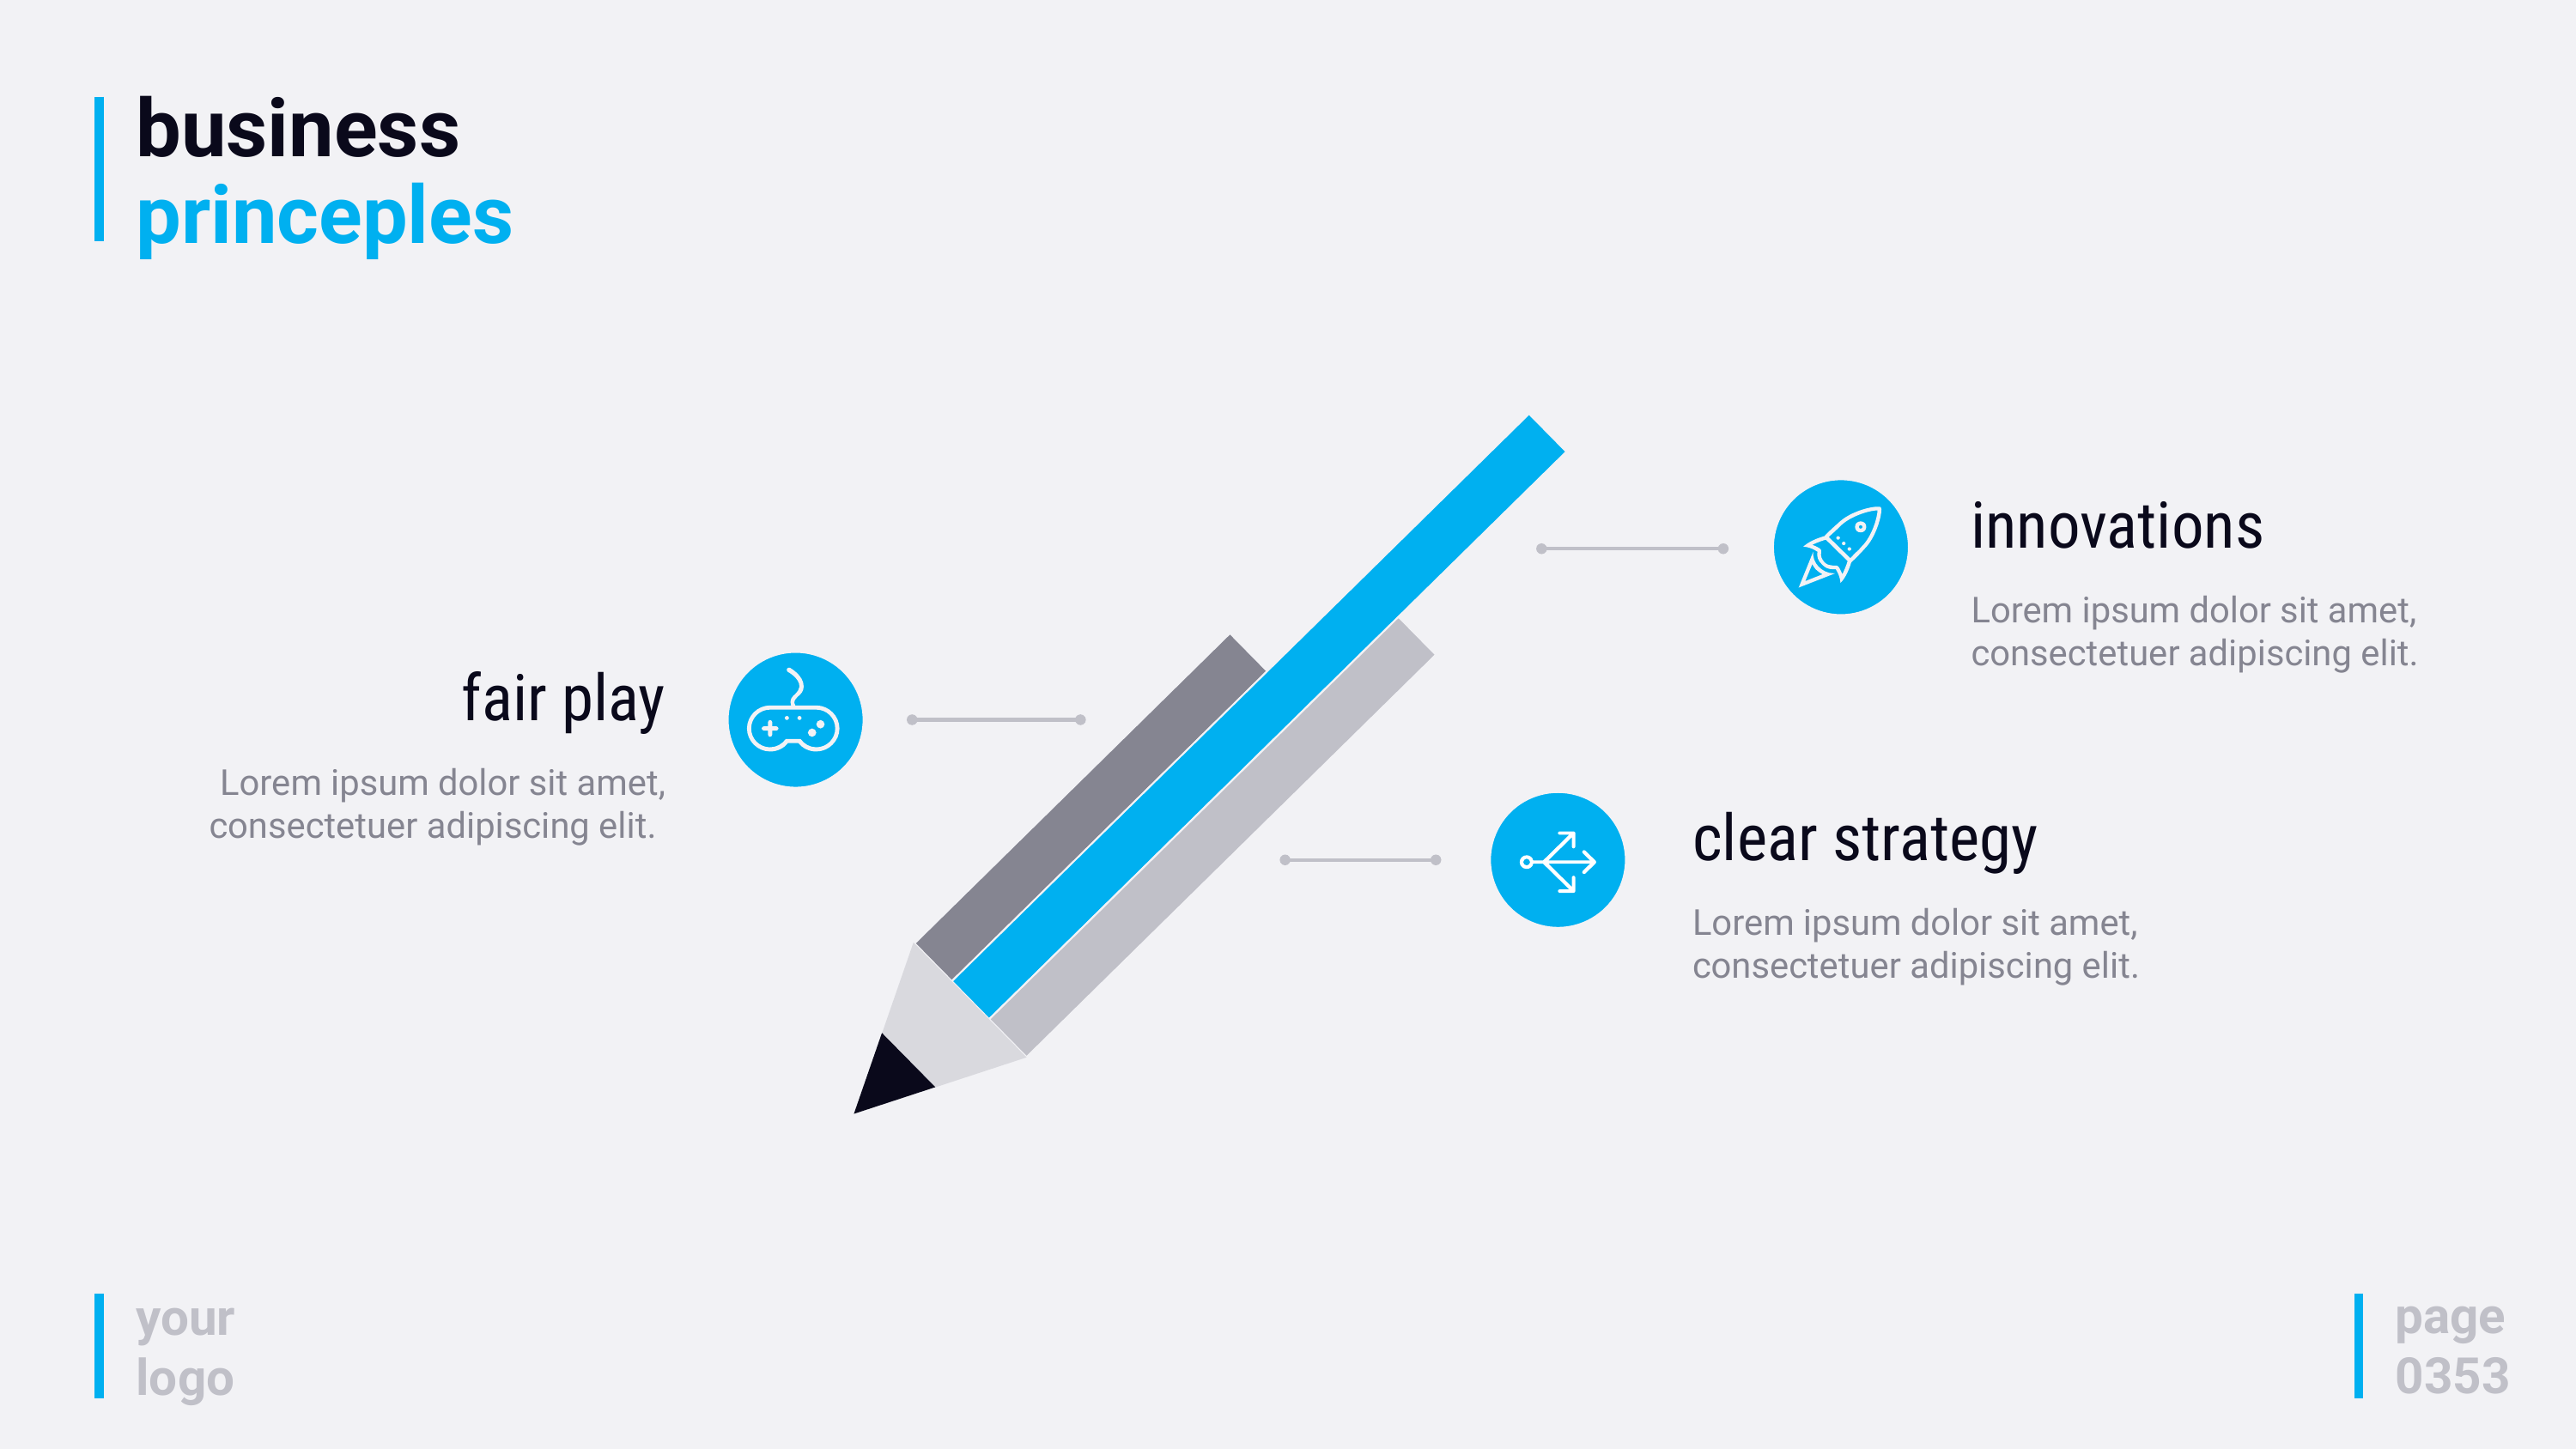

# business princeples

innovations

Lorem ipsum dolor sit amet, consectetuer adipiscing elit.
fair play

Lorem ipsum dolor sit amet, consectetuer adipiscing elit.

clear strategy

Lorem ipsum dolor sit amet, consectetuer adipiscing elit.
page
0353